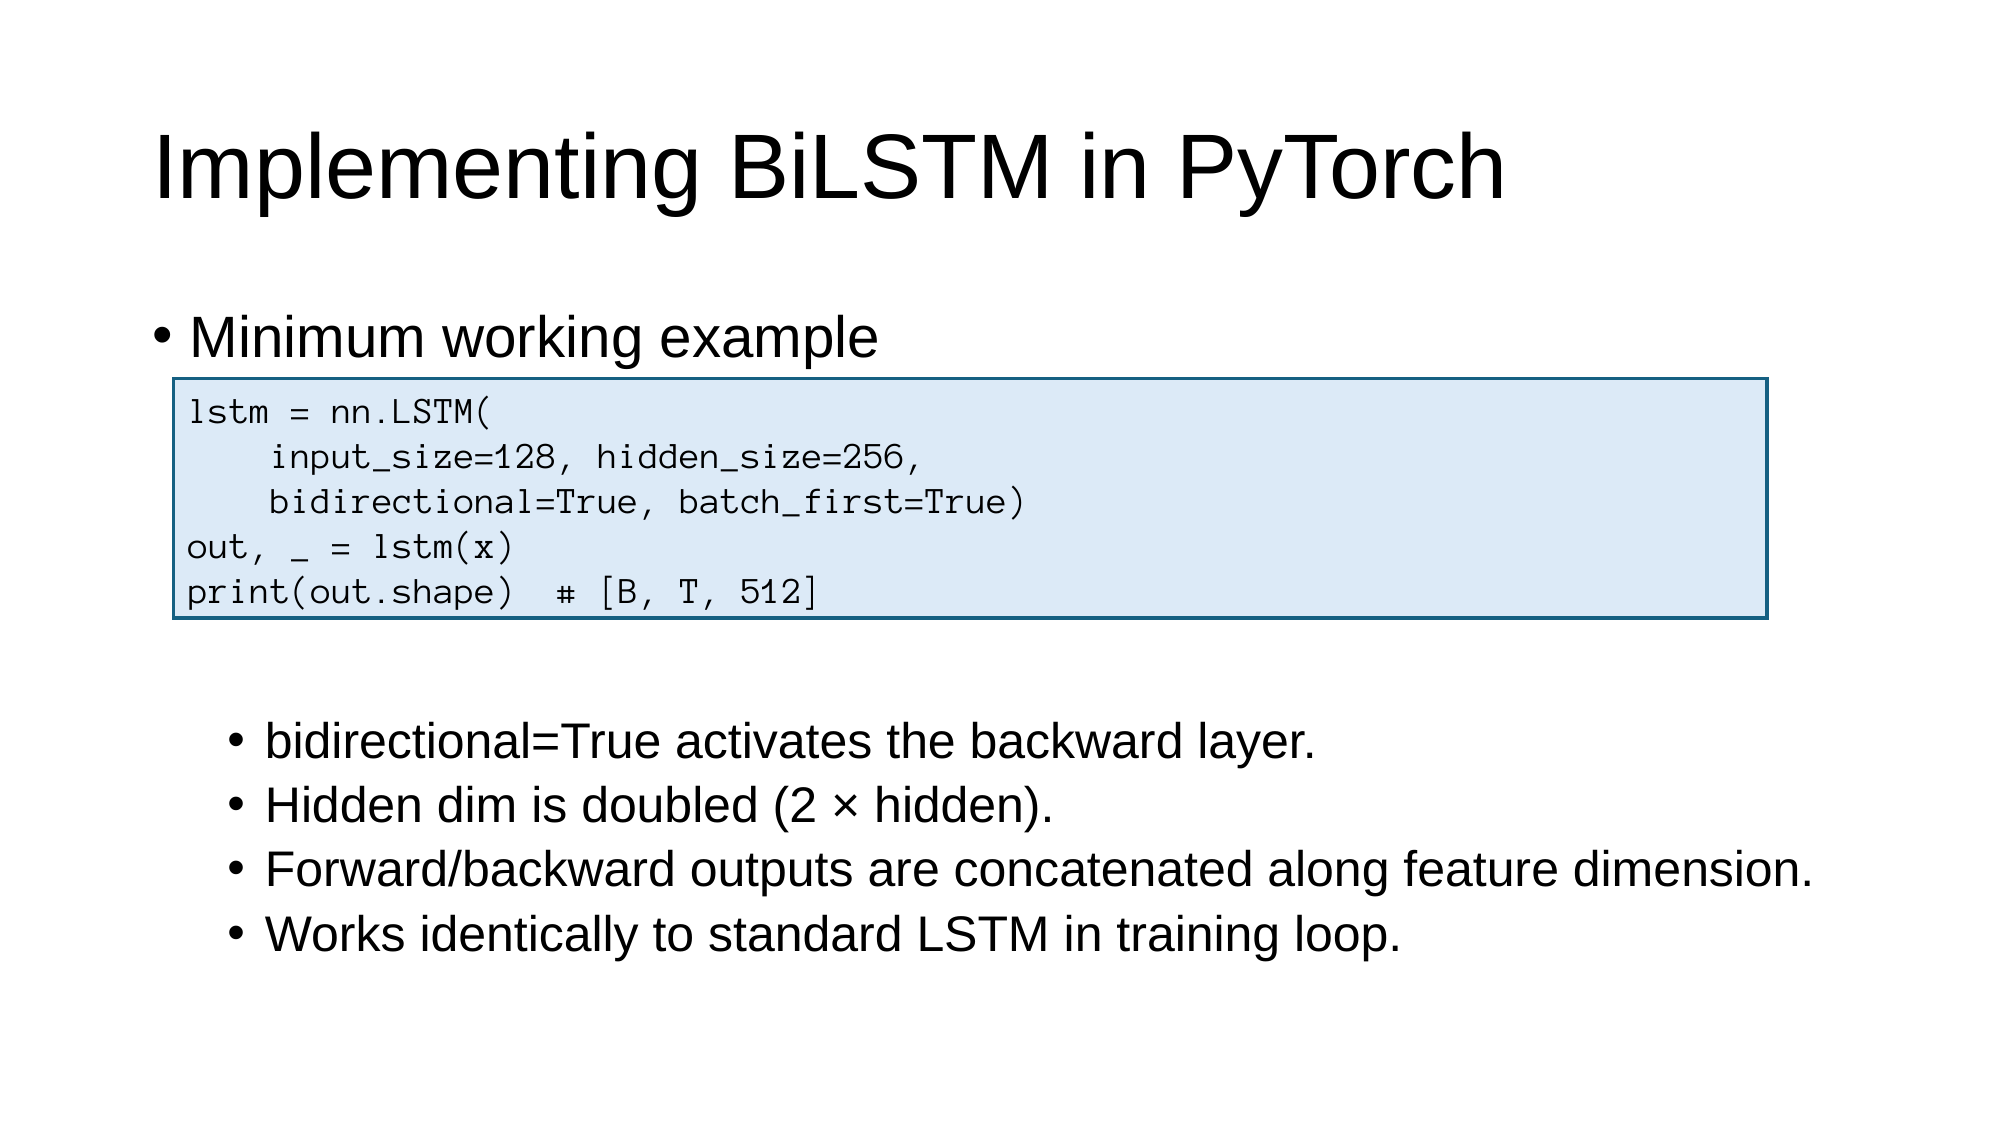

# Implementing BiLSTM in PyTorch
Minimum working example

bidirectional=True activates the backward layer.
Hidden dim is doubled (2 × hidden).
Forward/backward outputs are concatenated along feature dimension.
Works identically to standard LSTM in training loop.
lstm = nn.LSTM(
    input_size=128, hidden_size=256,
    bidirectional=True, batch_first=True)
out, _ = lstm(x)
print(out.shape)  # [B, T, 512]